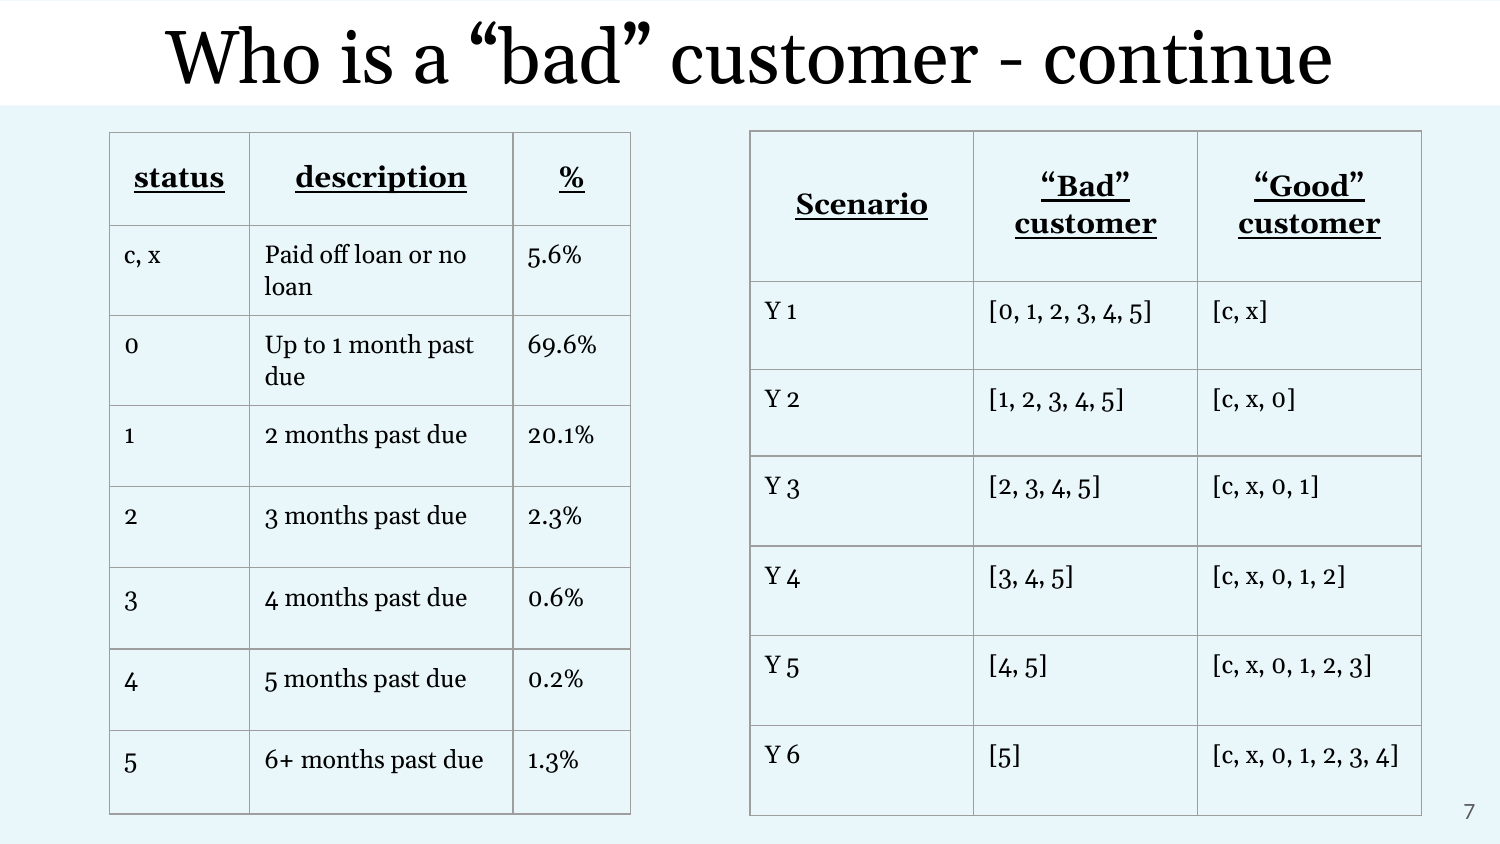

Who is a “bad” customer - continue
| Scenario | “Bad” customer | “Good” customer |
| --- | --- | --- |
| Y 1 | [0, 1, 2, 3, 4, 5] | [c, x] |
| Y 2 | [1, 2, 3, 4, 5] | [c, x, 0] |
| Y 3 | [2, 3, 4, 5] | [c, x, 0, 1] |
| Y 4 | [3, 4, 5] | [c, x, 0, 1, 2] |
| Y 5 | [4, 5] | [c, x, 0, 1, 2, 3] |
| Y 6 | [5] | [c, x, 0, 1, 2, 3, 4] |
| status | description | % |
| --- | --- | --- |
| c, x | Paid off loan or no loan | 5.6% |
| 0 | Up to 1 month past due | 69.6% |
| 1 | 2 months past due | 20.1% |
| 2 | 3 months past due | 2.3% |
| 3 | 4 months past due | 0.6% |
| 4 | 5 months past due | 0.2% |
| 5 | 6+ months past due | 1.3% |
7